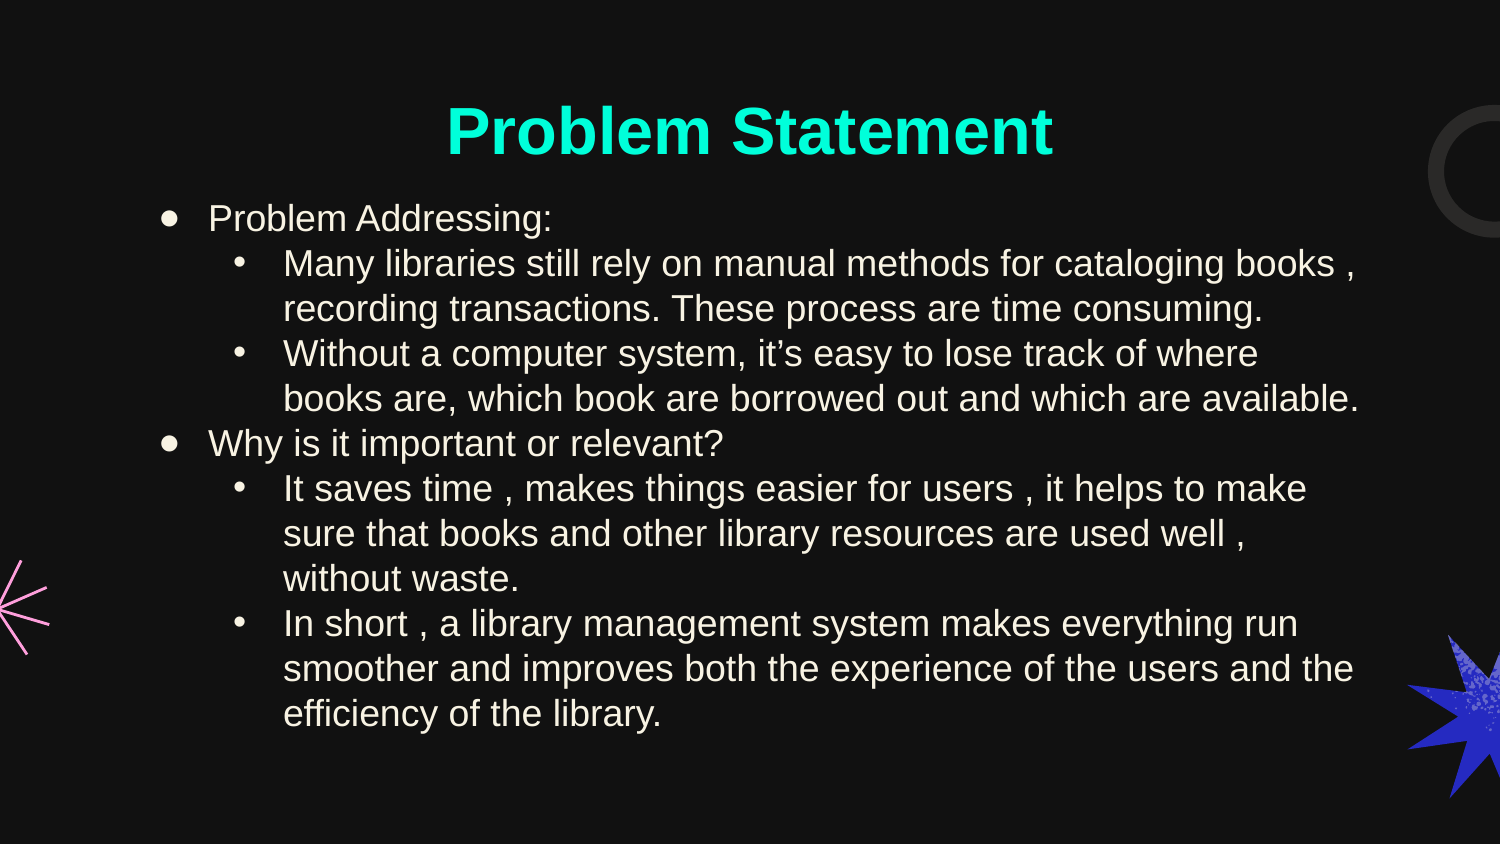

# Problem Statement

Problem Addressing:
Many libraries still rely on manual methods for cataloging books , recording transactions. These process are time consuming.
Without a computer system, it’s easy to lose track of where books are, which book are borrowed out and which are available.
Why is it important or relevant?
It saves time , makes things easier for users , it helps to make sure that books and other library resources are used well , without waste.
In short , a library management system makes everything run smoother and improves both the experience of the users and the efficiency of the library.